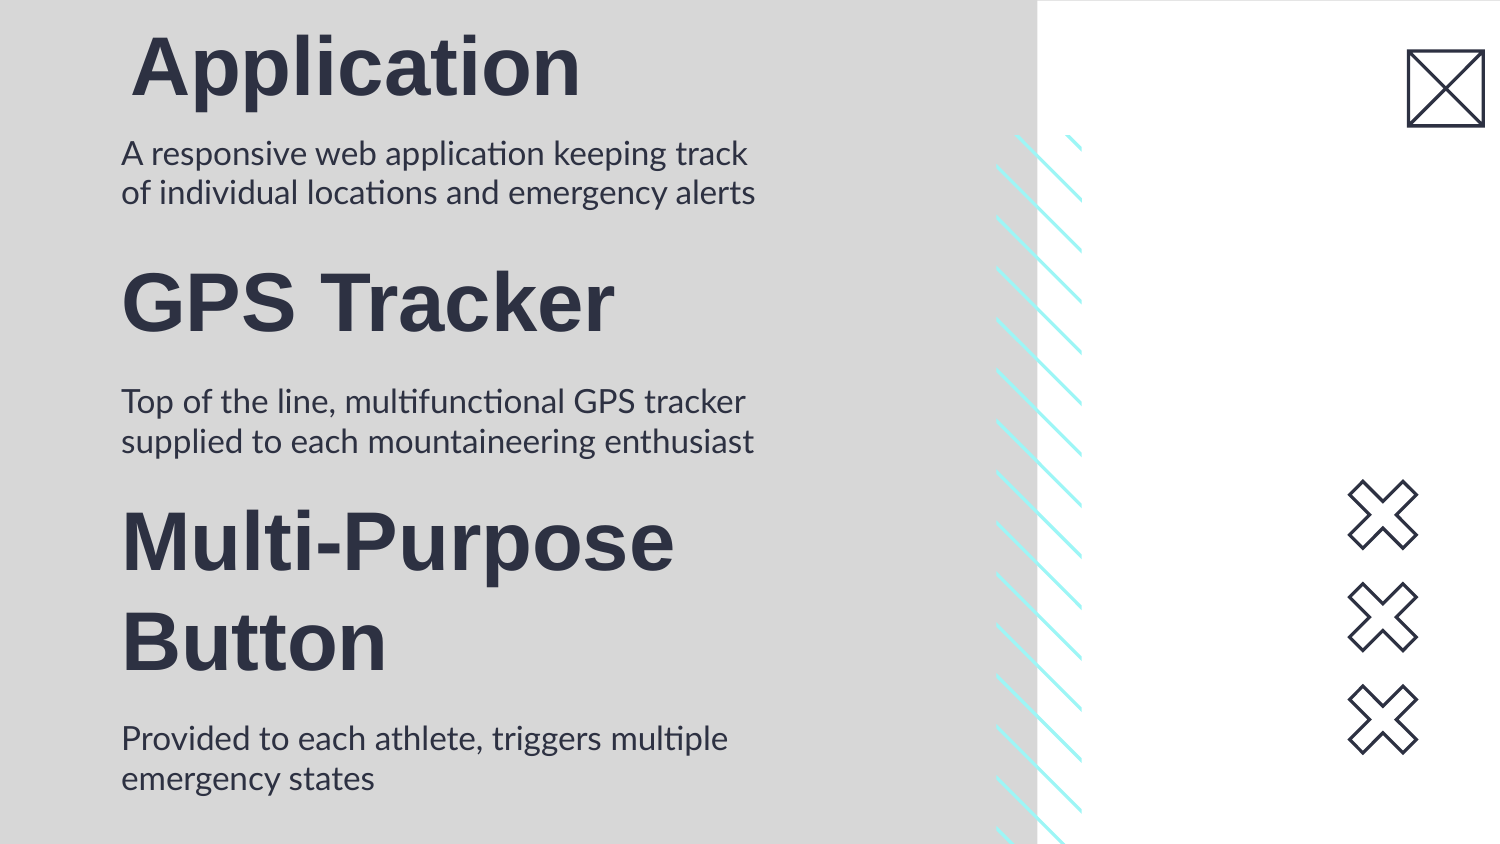

Application
A responsive web application keeping track of individual locations and emergency alerts
# GPS Tracker
Top of the line, multifunctional GPS tracker supplied to each mountaineering enthusiast
Multi-Purpose Button
Provided to each athlete, triggers multiple emergency states